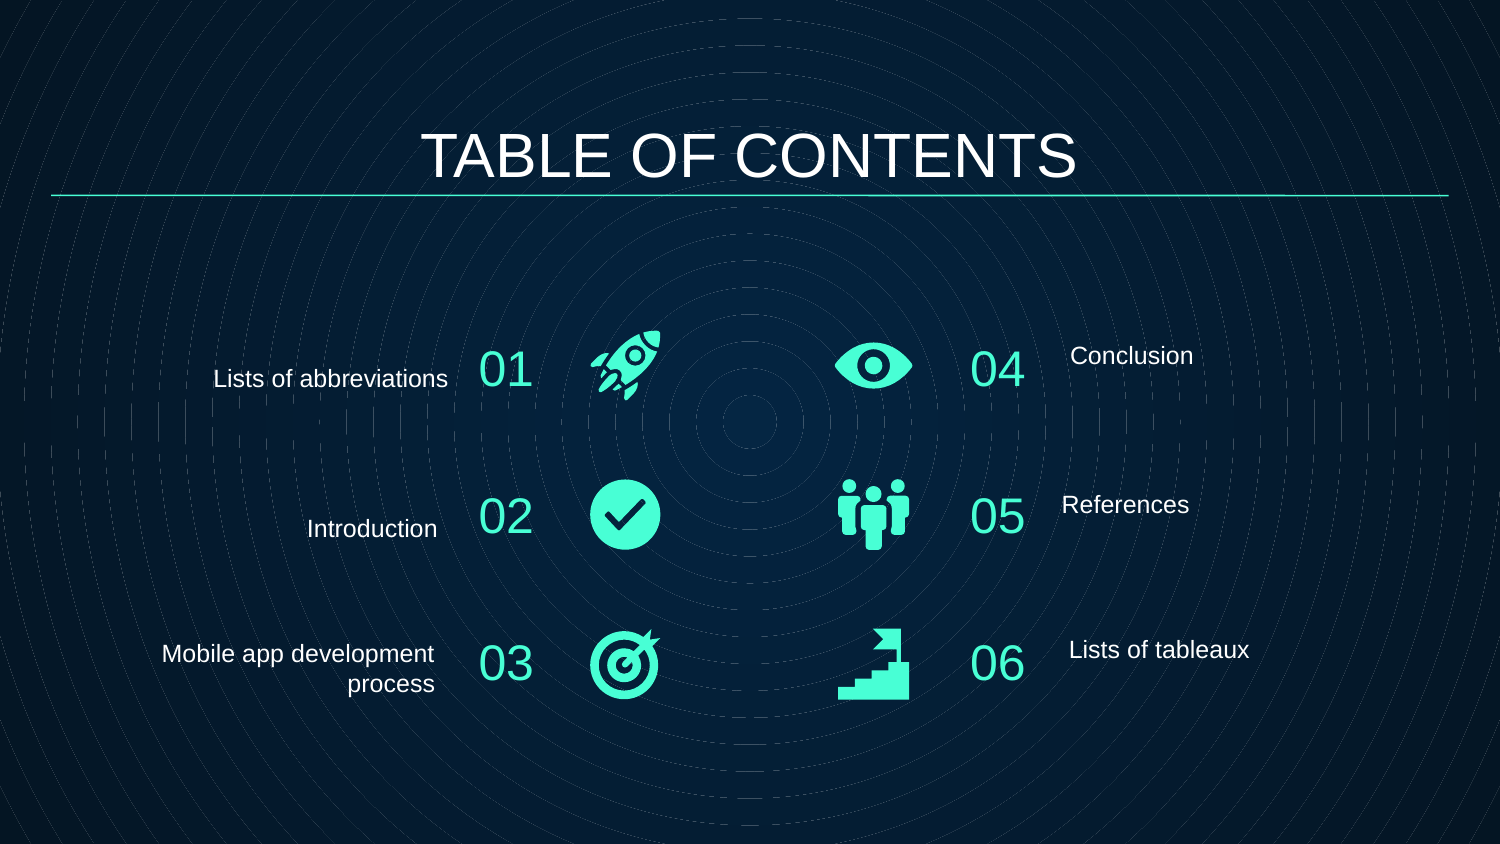

# TABLE OF CONTENTS

01
04

Conclusion
Lists of abbreviations
02
05

Introduction
References
03
06

Lists of tableaux
Mobile app development process